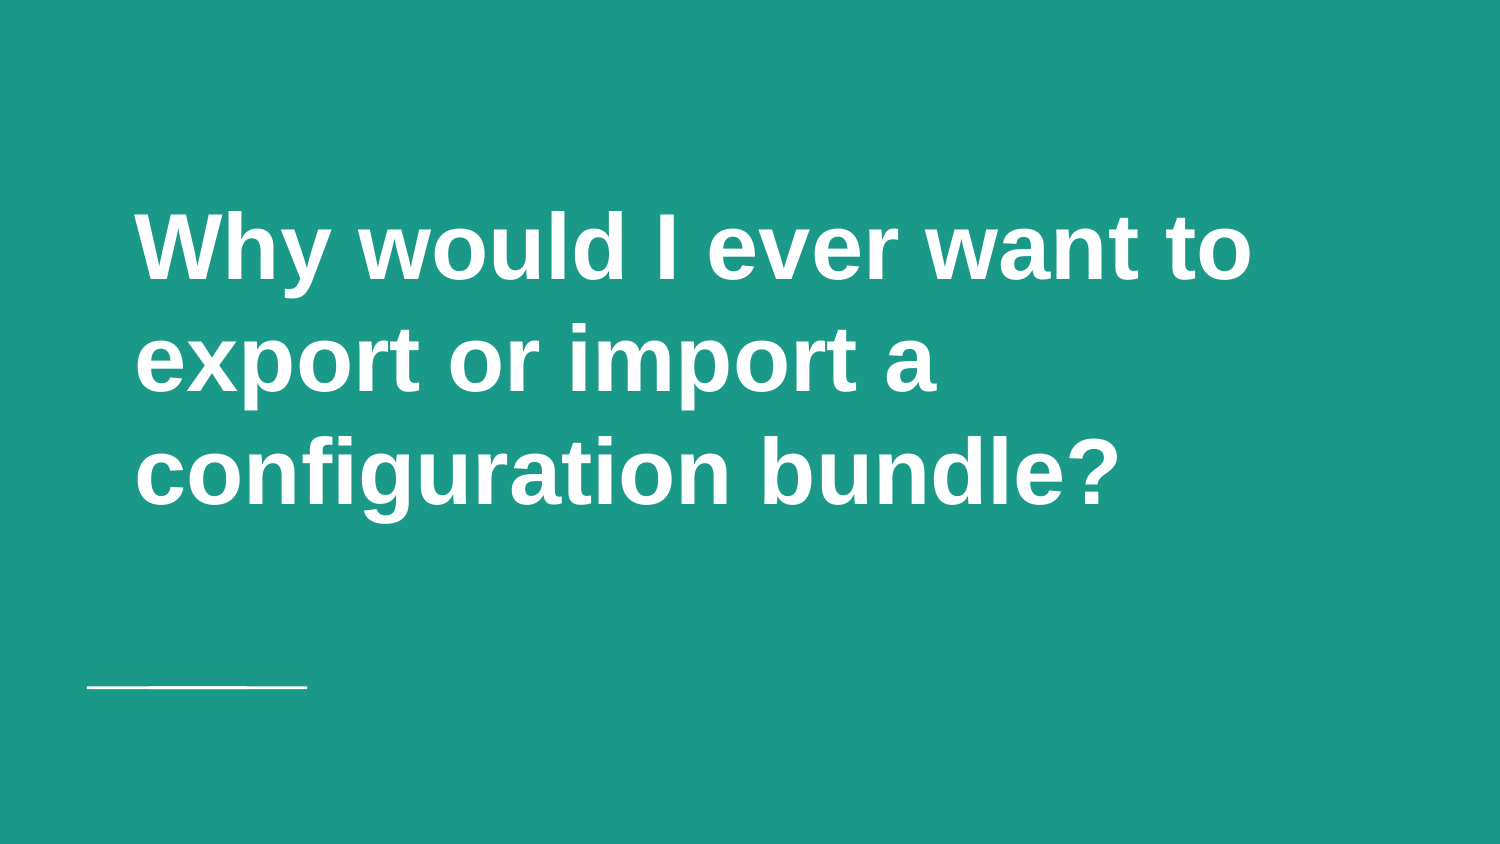

# Why would I ever want to export or import a configuration bundle?